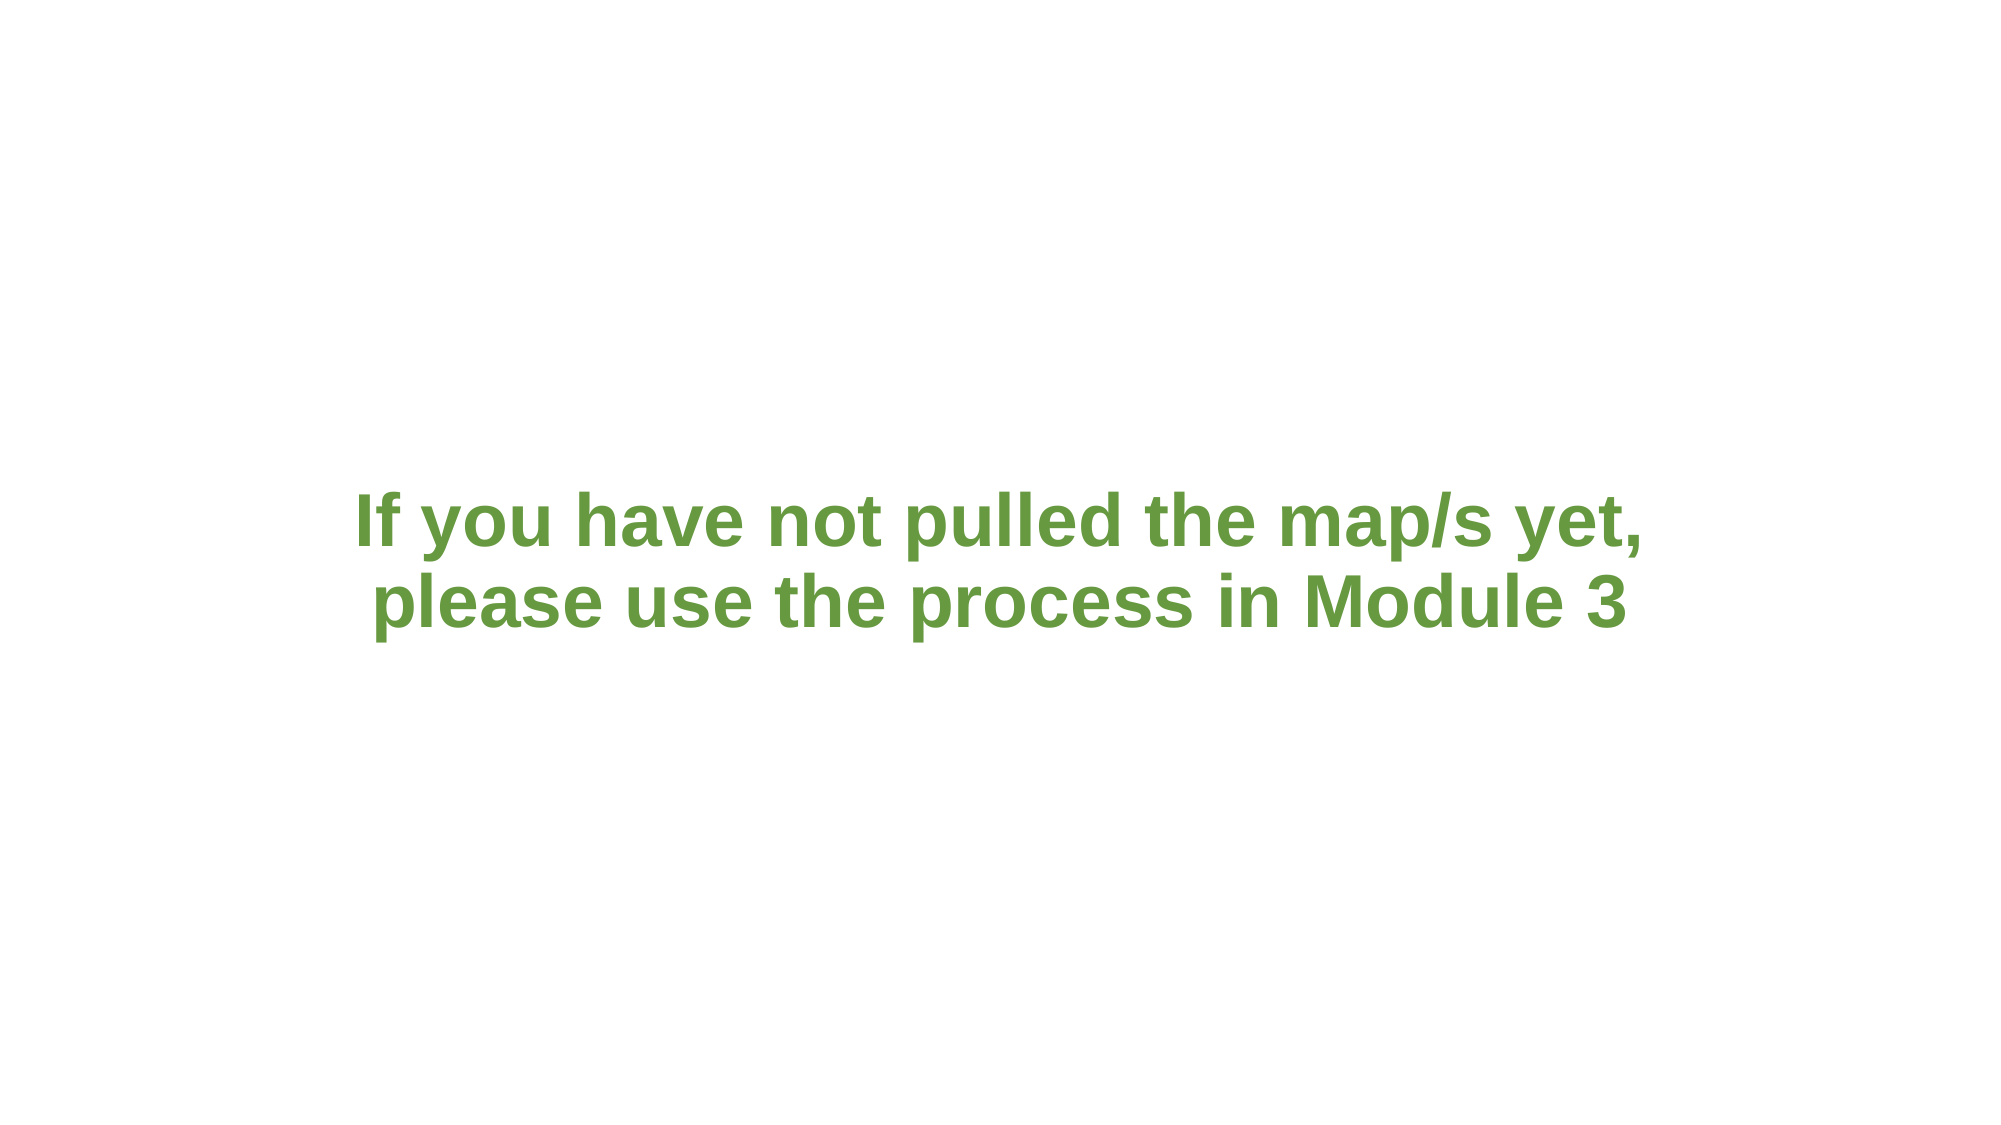

# If you have not pulled the map/s yet, please use the process in Module 3